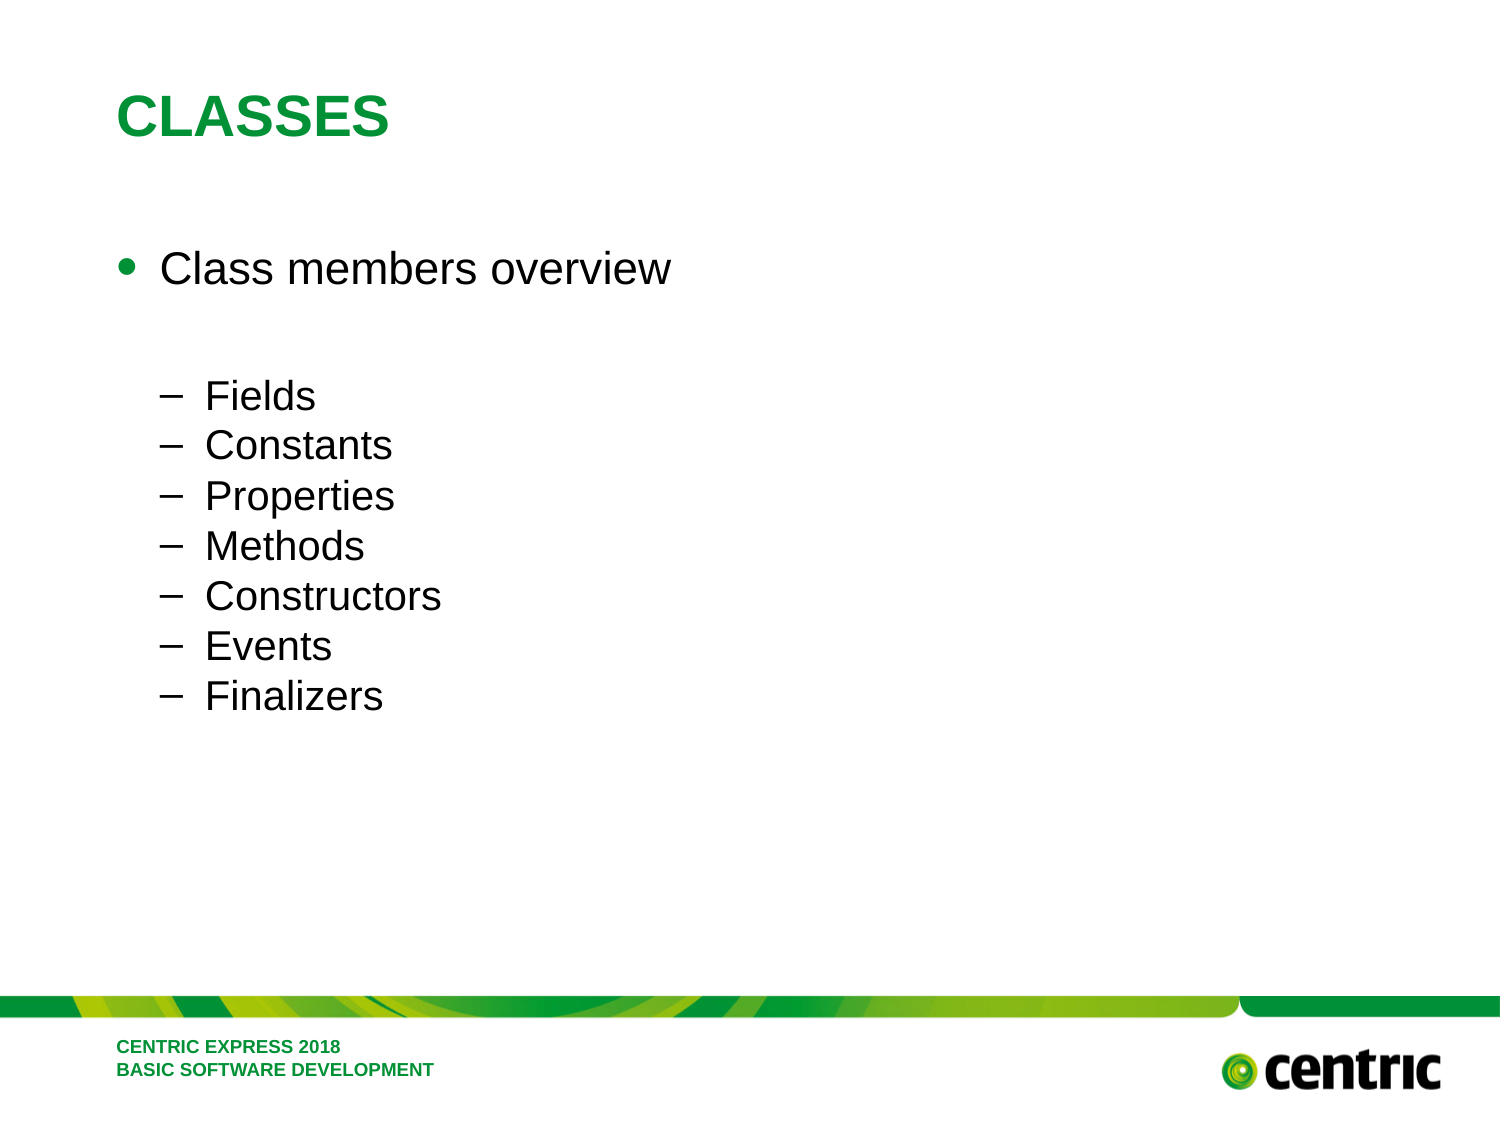

# Classes
Class members overview

Fields
Constants
Properties
Methods
Constructors
Events
Finalizers

CENTRIC EXPRESS 2018                               BASIC SOFTWARE DEVELOPMENT
February 26, 2018